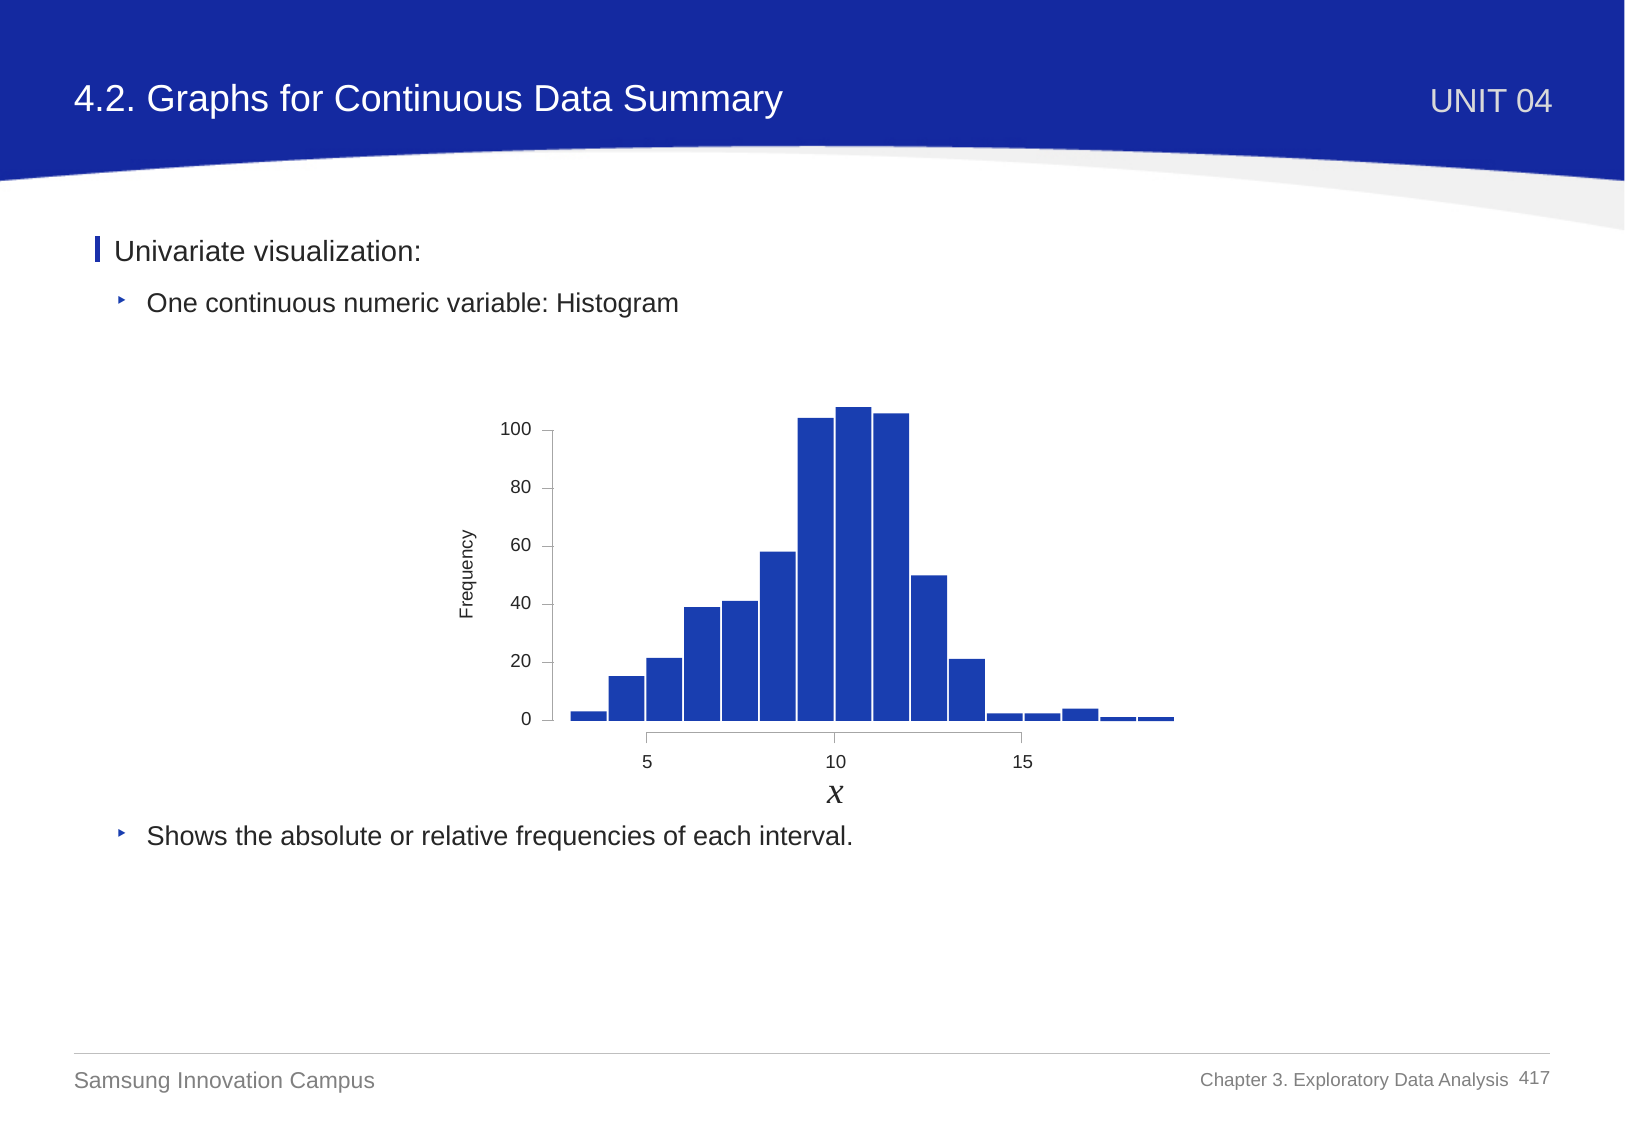

4.2. Graphs for Continuous Data Summary
UNIT 04
Univariate visualization:
One continuous numeric variable: Histogram

100
80
60
Frequency
40
20
0
5
10
15
x
Shows the absolute or relative frequencies of each interval.